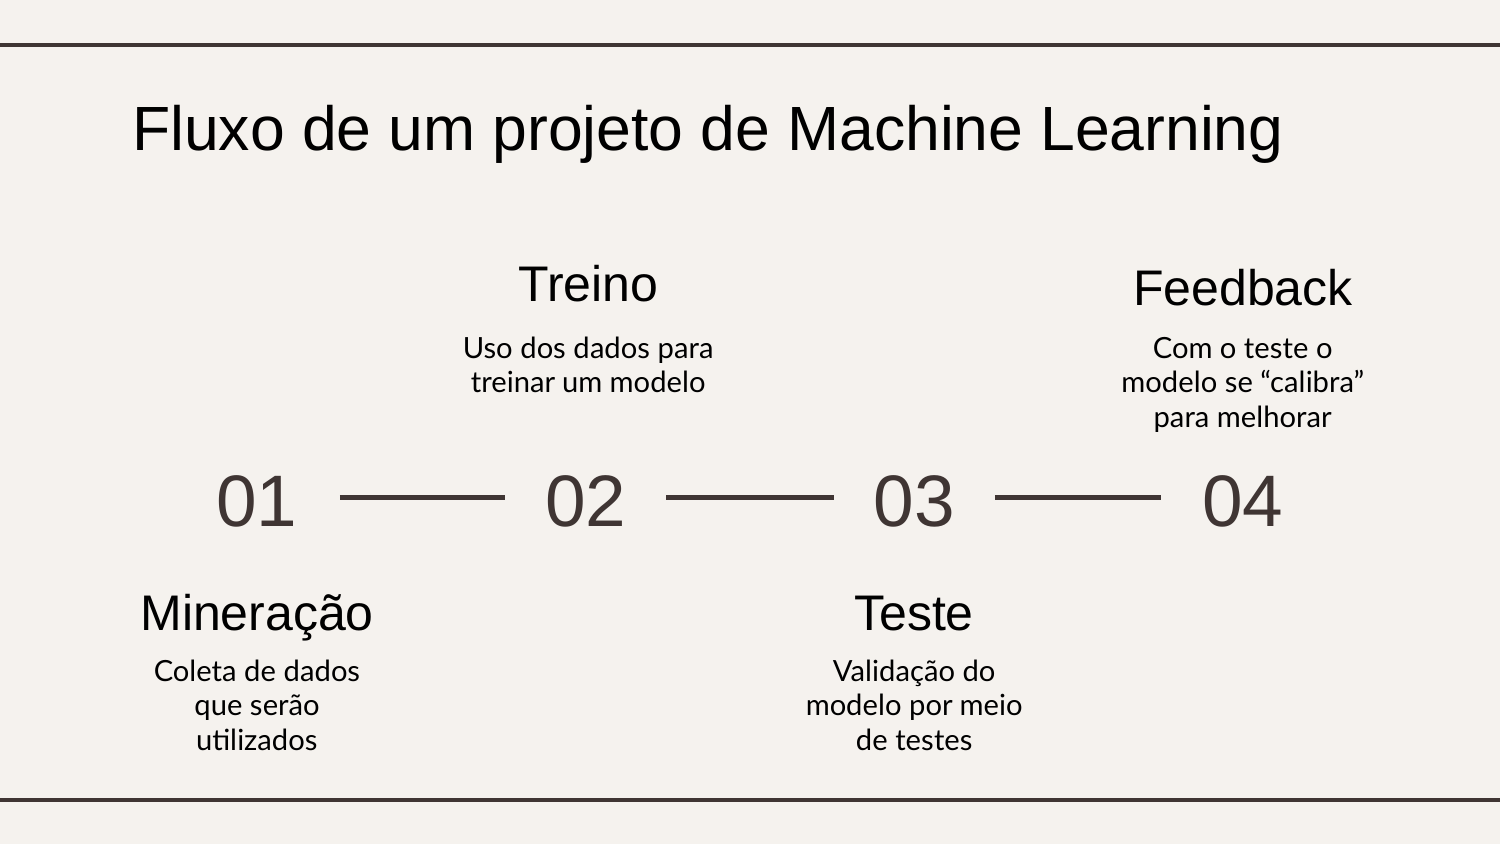

# Fluxo de um projeto de Machine Learning
Treino
Feedback
Uso dos dados para treinar um modelo

Com o teste o modelo se “calibra” para melhorar
01
02
03
04
Mineração
Teste
Coleta de dados que serão utilizados
Validação do modelo por meio de testes